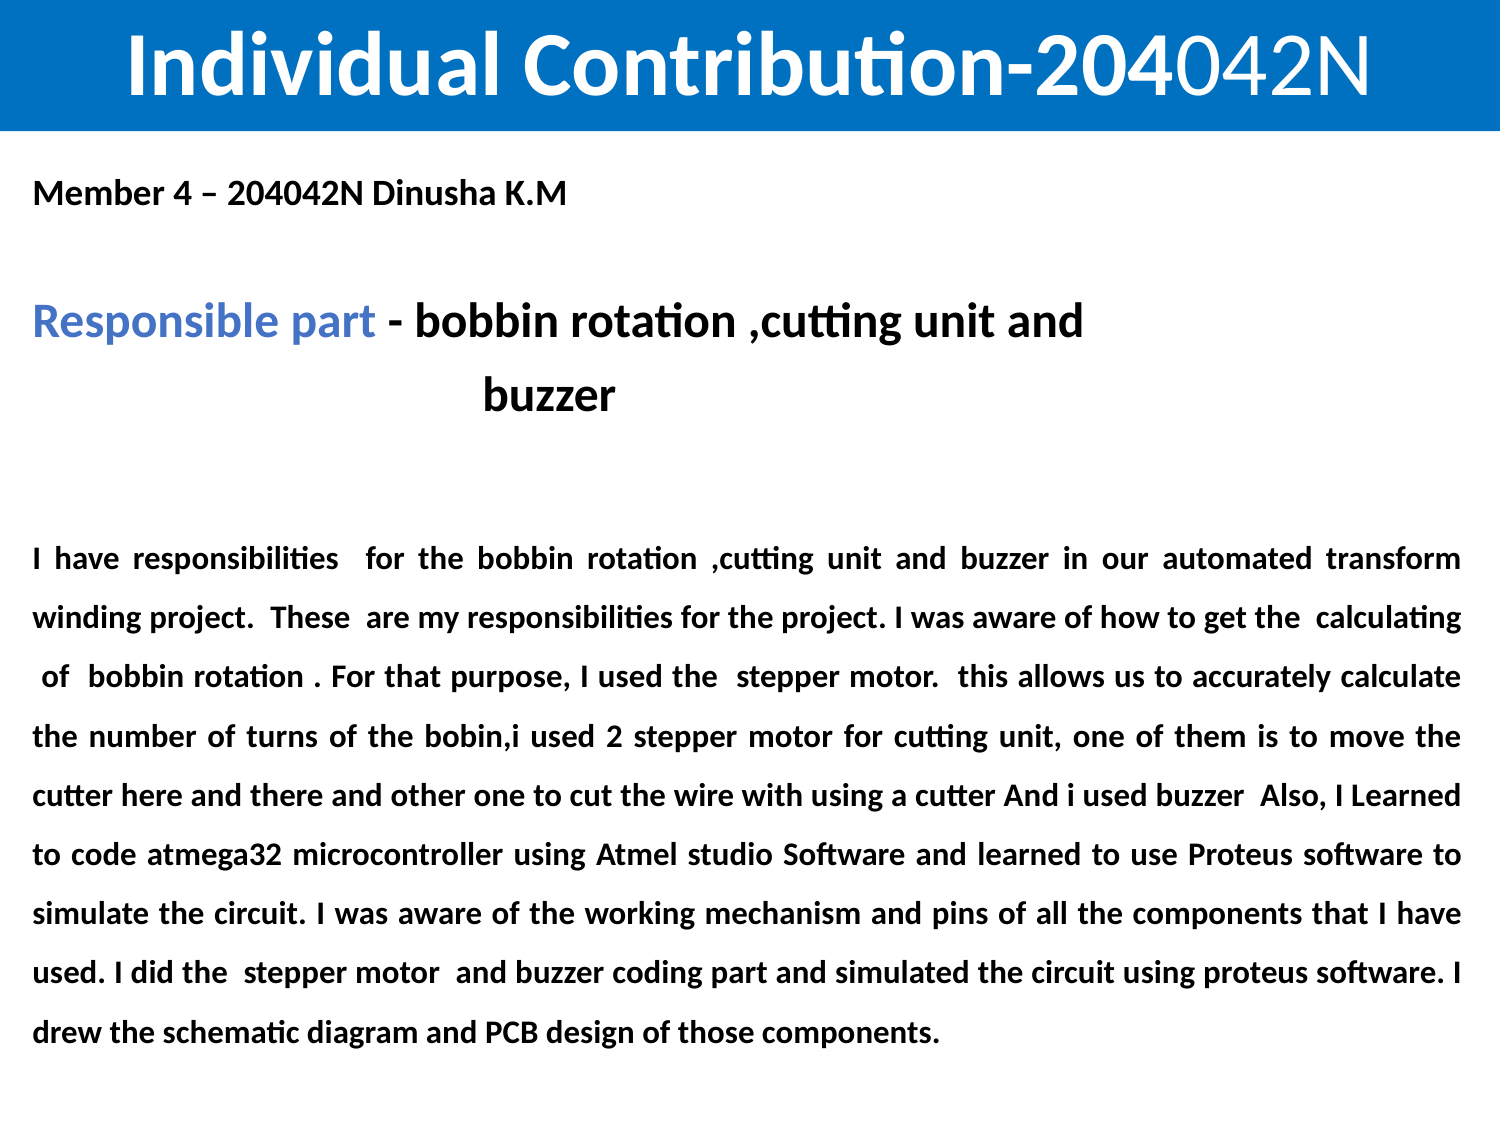

# Individual Contribution-204042N
Member 4 – 204042N Dinusha K.M

Responsible part - bobbin rotation ,cutting unit and
                                        buzzer

I have responsibilities  for the bobbin rotation ,cutting unit and buzzer in our automated transform winding project.  These  are my responsibilities for the project. I was aware of how to get the  calculating  of  bobbin rotation . For that purpose, I used the  stepper motor.  this allows us to accurately calculate the number of turns of the bobin,i used 2 stepper motor for cutting unit, one of them is to move the cutter here and there and other one to cut the wire with using a cutter And i used buzzer  Also, I Learned to code atmega32 microcontroller using Atmel studio Software and learned to use Proteus software to simulate the circuit. I was aware of the working mechanism and pins of all the components that I have used. I did the  stepper motor  and buzzer coding part and simulated the circuit using proteus software. I drew the schematic diagram and PCB design of those components.